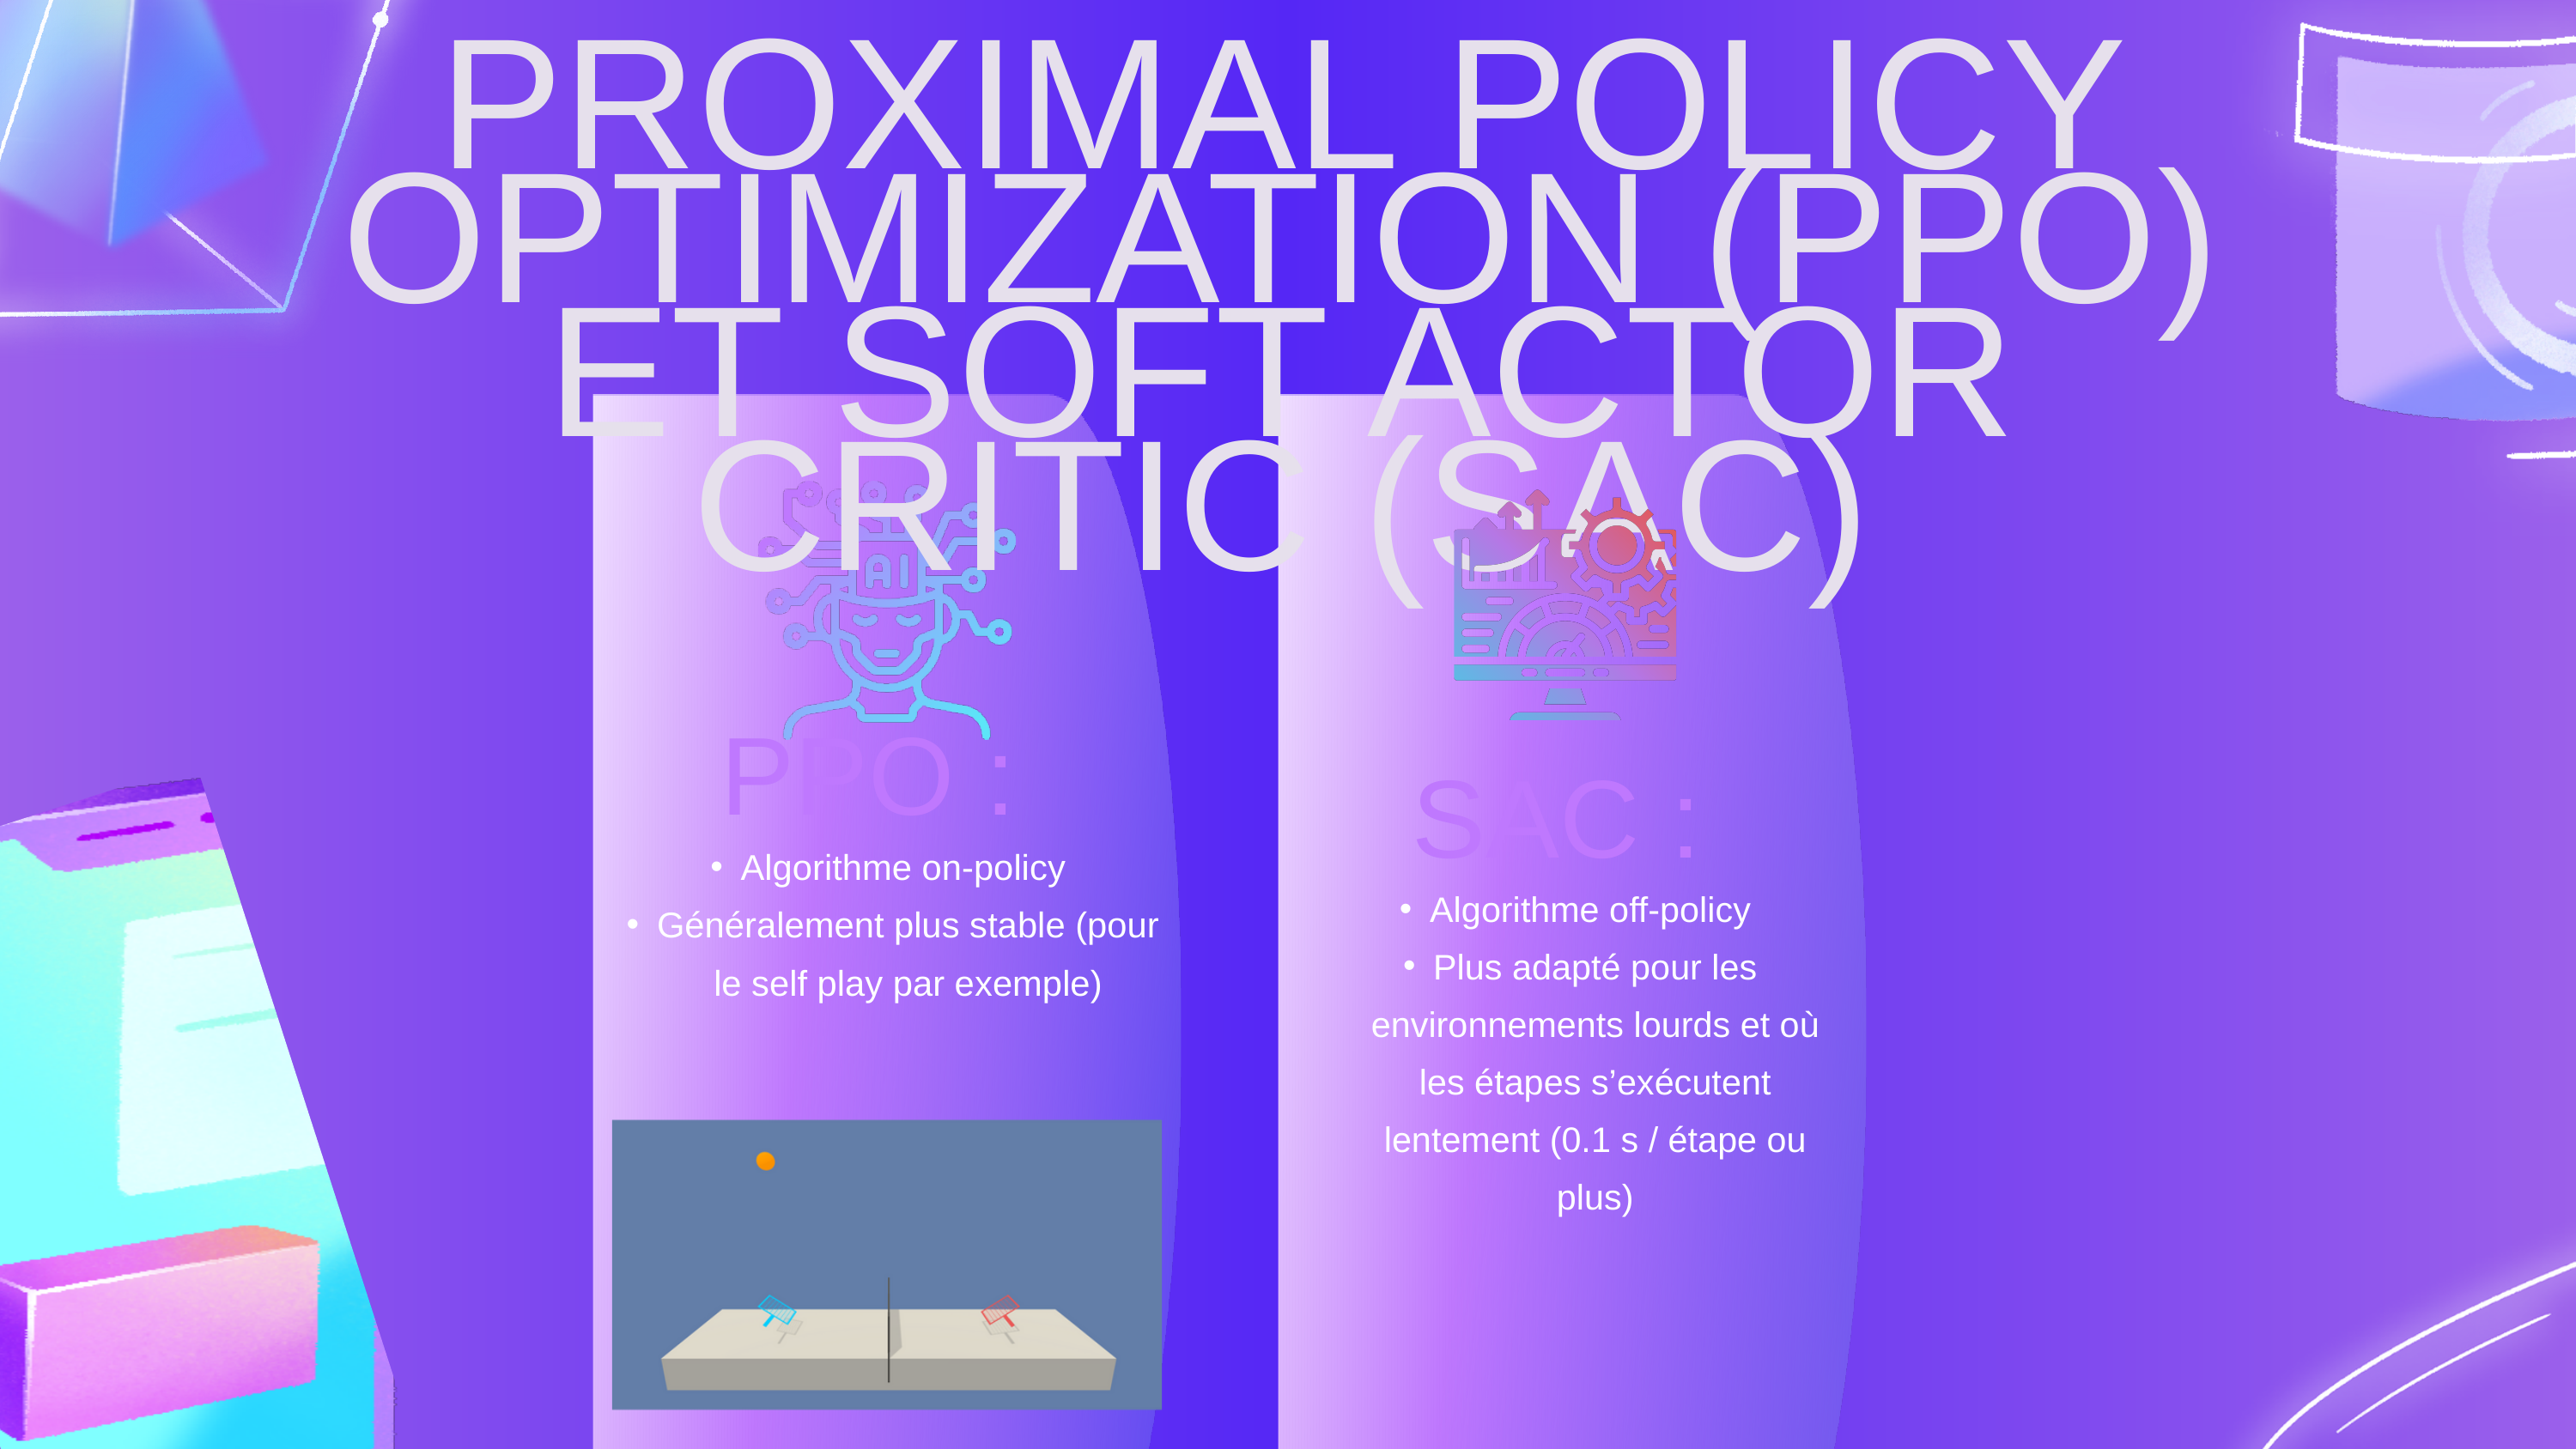

PROXIMAL POLICY OPTIMIZATION (PPO) ET SOFT ACTOR CRITIC (SAC)

PPO :

Algorithme on-policy
Généralement plus stable (pour le self play par exemple)

SAC :

Algorithme off-policy
Plus adapté pour les environnements lourds et où les étapes s’exécutent lentement (0.1 s / étape ou plus)